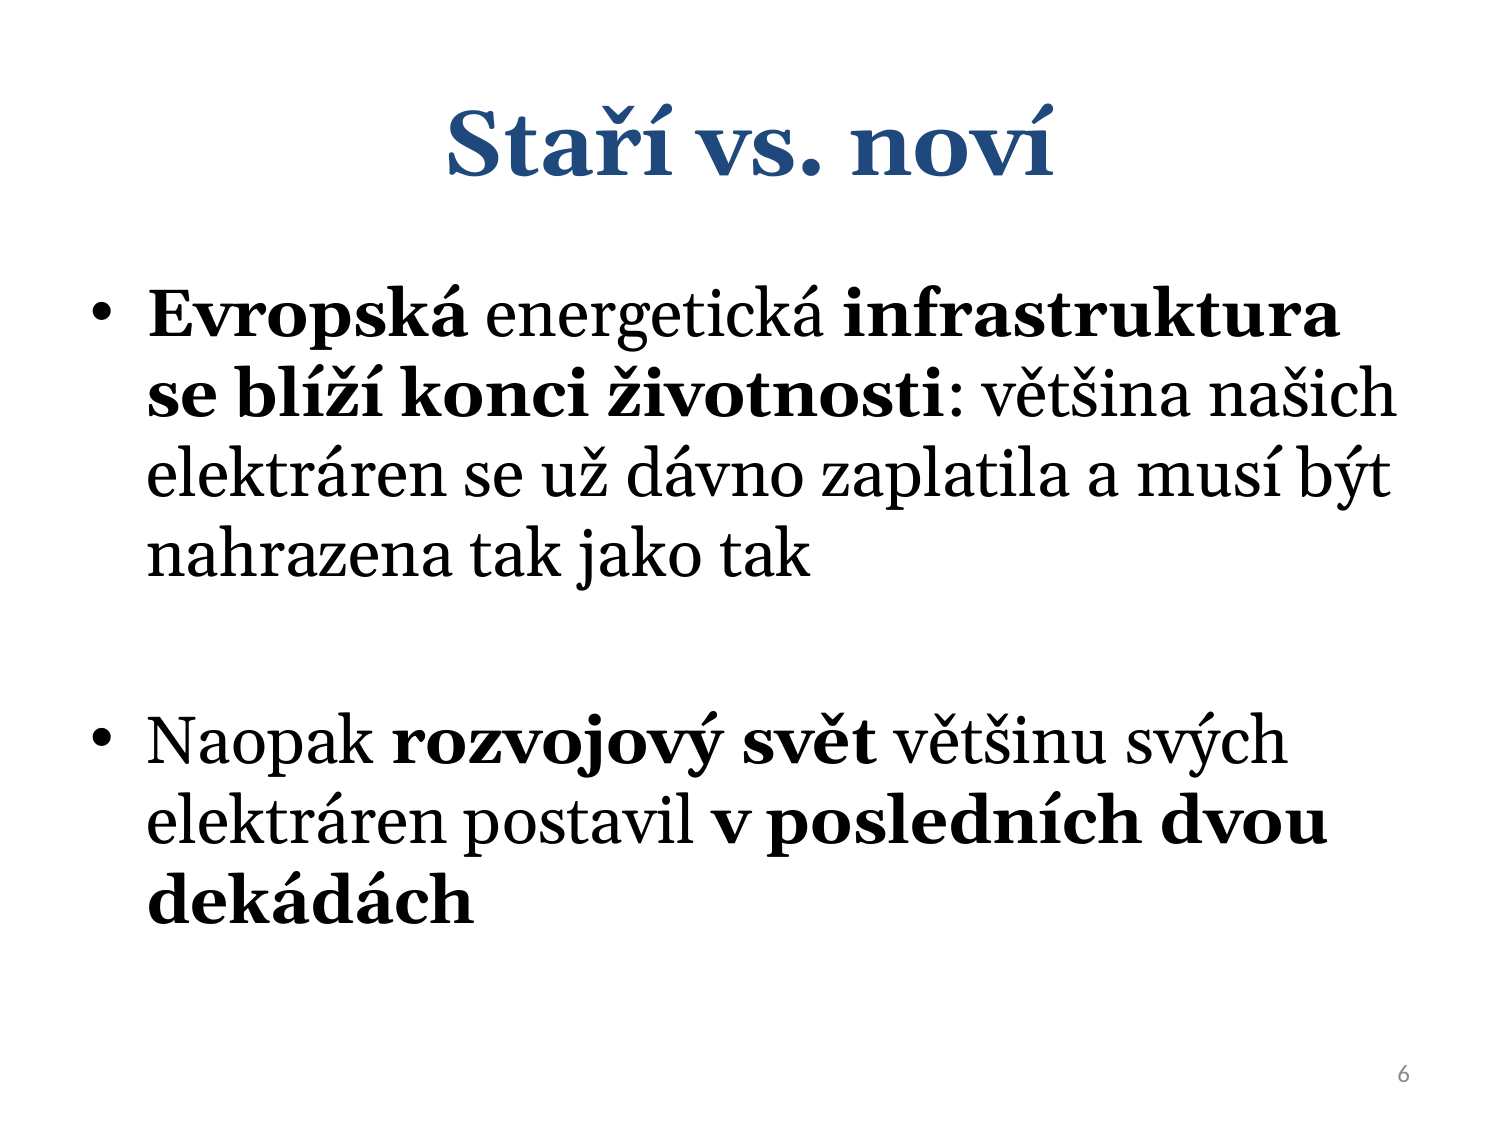

# Staří vs. noví
Evropská energetická infrastruktura se blíží konci životnosti: většina našich elektráren se už dávno zaplatila a musí být nahrazena tak jako tak

Naopak rozvojový svět většinu svých elektráren postavil v posledních dvou dekádách
6